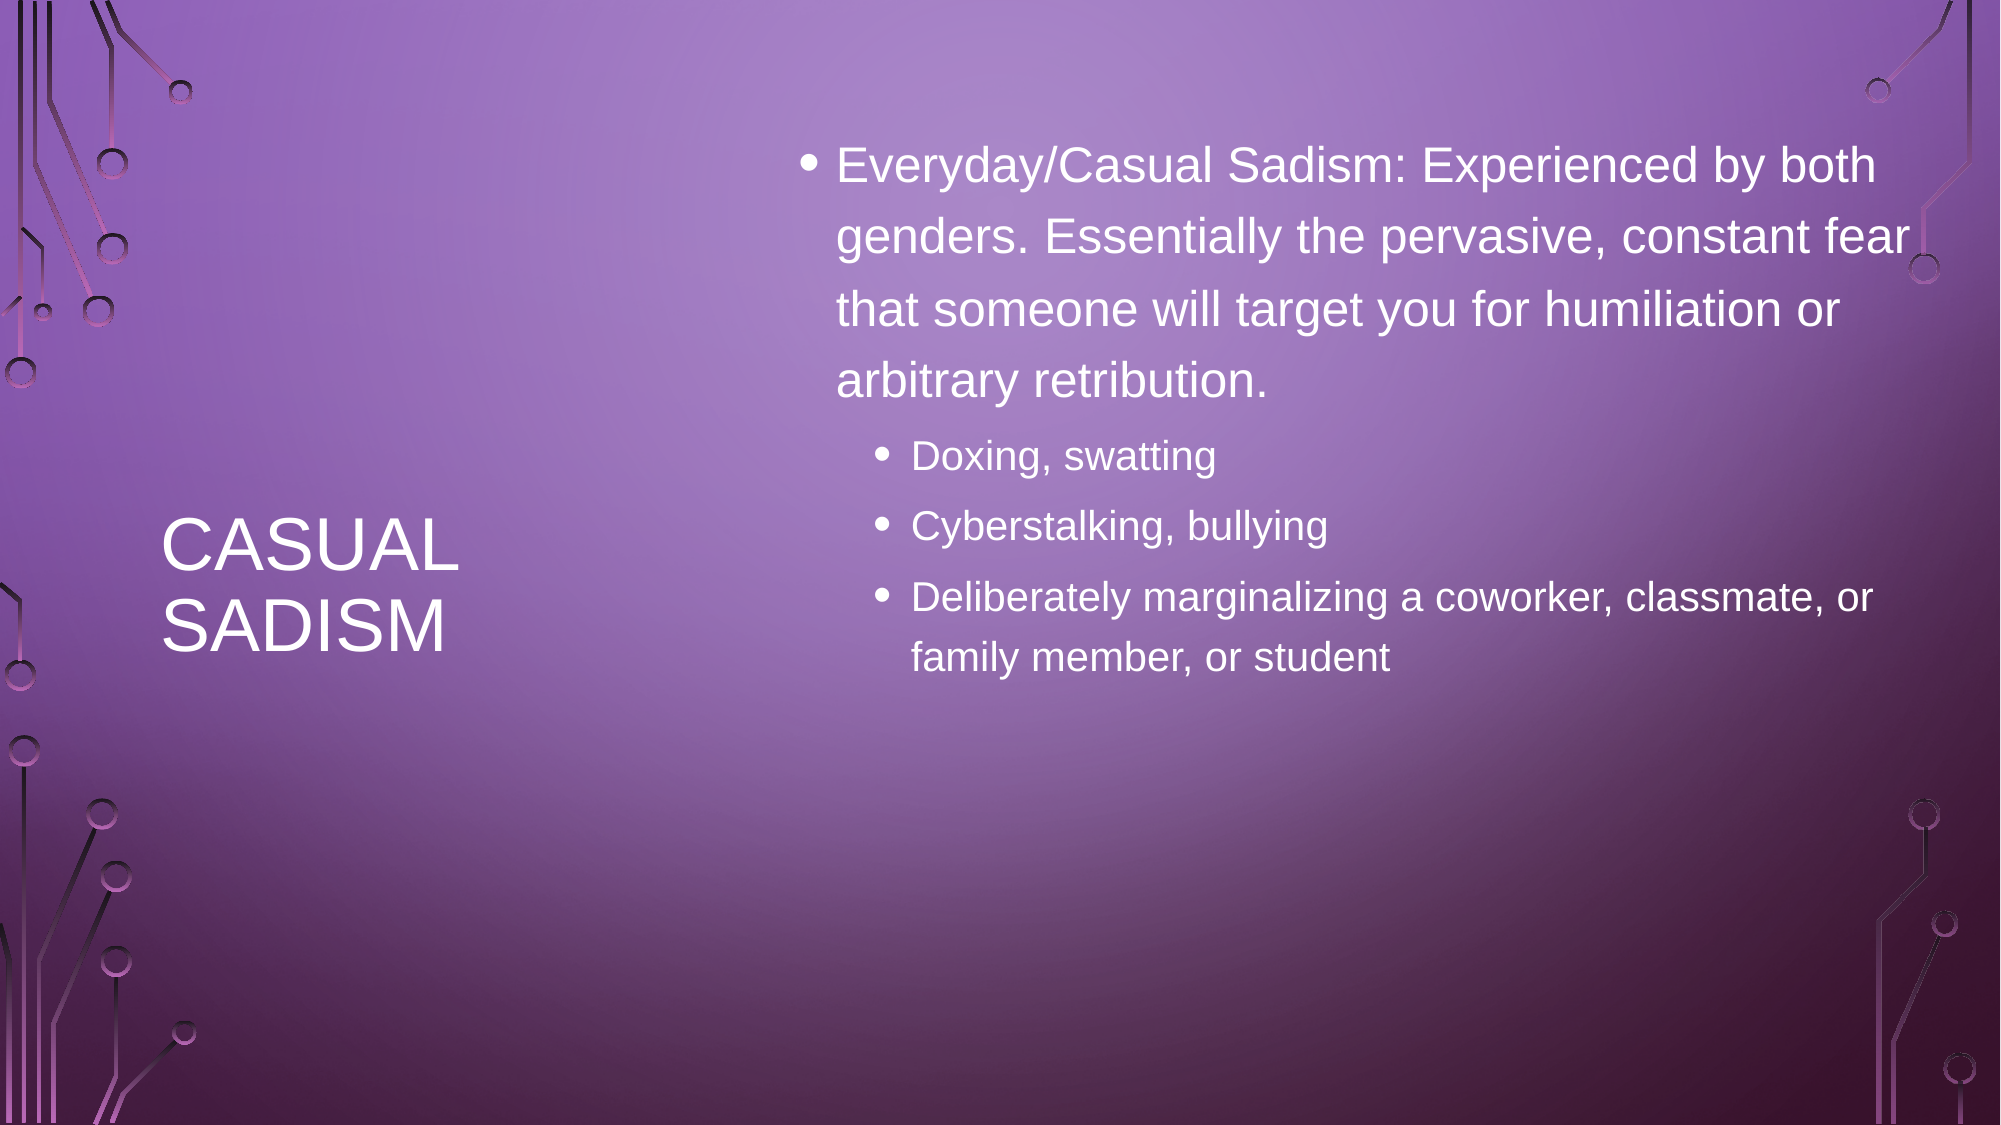

Everyday/Casual Sadism: Experienced by both genders. Essentially the pervasive, constant fear that someone will target you for humiliation or arbitrary retribution.
Doxing, swatting
Cyberstalking, bullying
Deliberately marginalizing a coworker, classmate, or family member, or student
# Casual Sadism